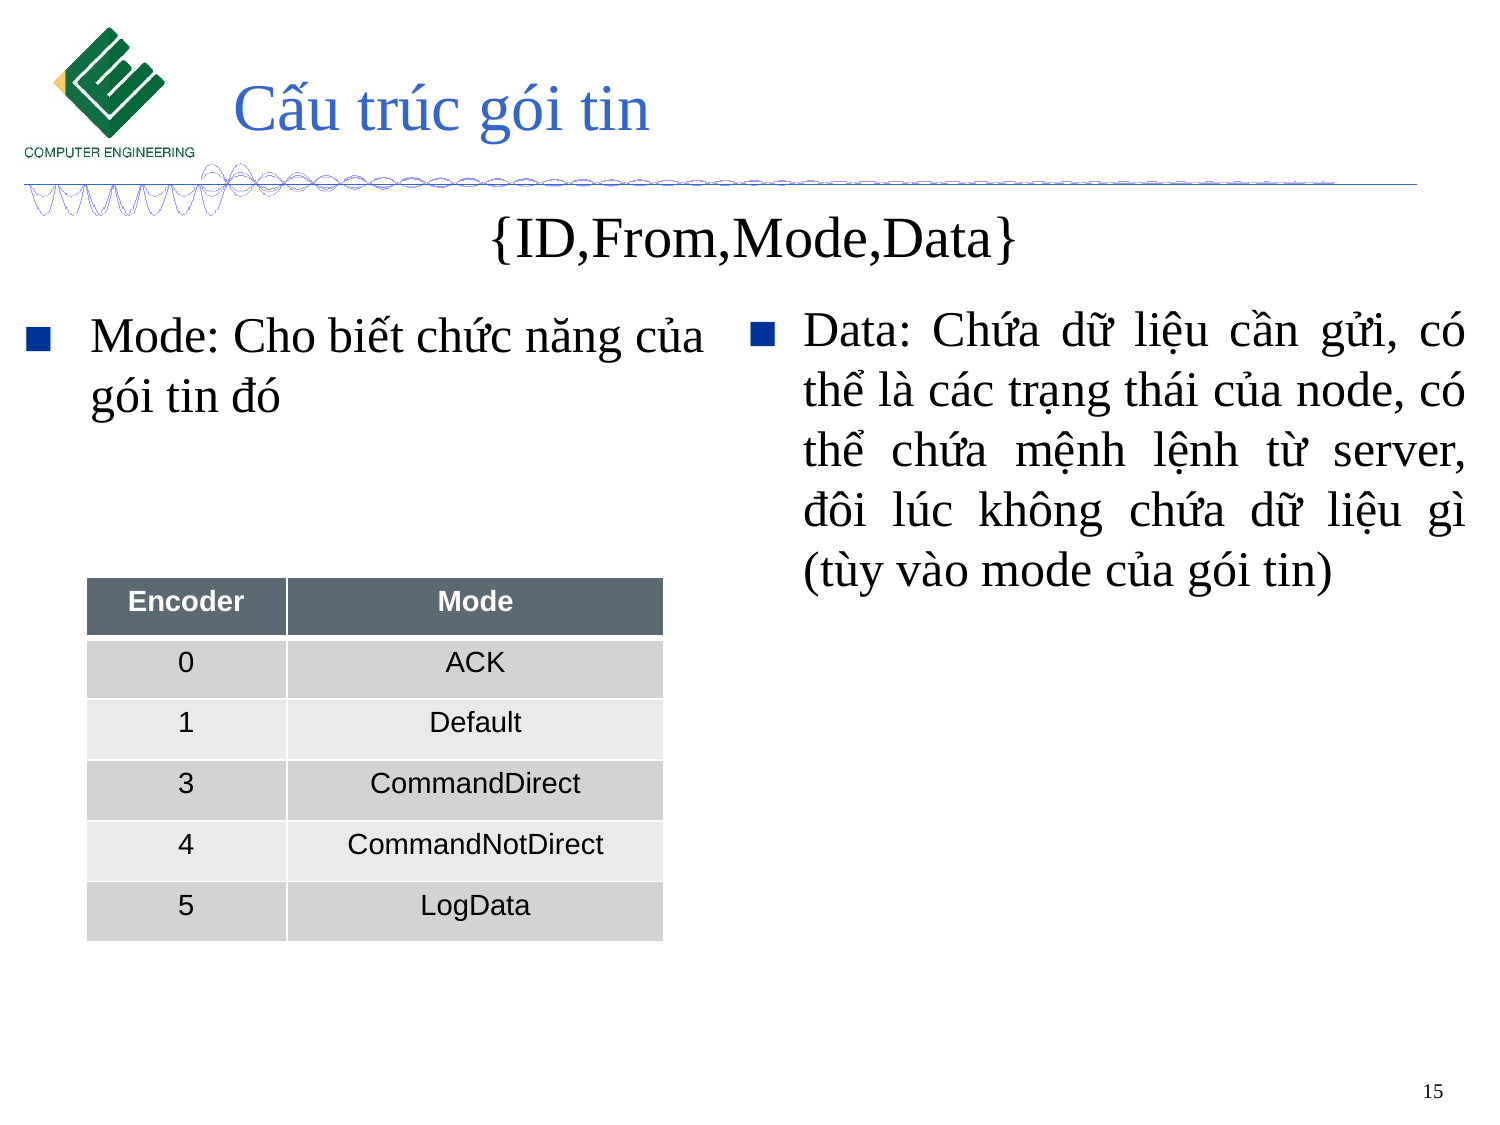

# Cấu trúc gói tin
{ID,From,Mode,Data}

Data: Chứa dữ liệu cần gửi, có thể là các trạng thái của node, có thể chứa mệnh lệnh từ server, đôi lúc không chứa dữ liệu gì (tùy vào mode của gói tin)
From: một chuỗi kí tự cho biết gói tin được gửi đi từ đâu
X1X2X3

Được sử dụng để tính toán địa chỉ và channel của node gửi
AddH = X1
AddL = X2
Channel = X3
 Kết hợp với ID để tạo routing table
Mode: Cho biết chức năng của gói tin đó

ID: một chuỗi ký tự duy nhất ứng với từng node
X1:X2:X3:X4:X5:X6

Được sử dụng để tính toán địa chỉ và channel của chính node
AddH = X1+X2+X3
AddL = X4+X5+X6
Channel = X1+X2+X3+ X4+X5+X6

| Encoder | Mode |
| --- | --- |
| 0 | ACK |
| 1 | Default |
| 3 | CommandDirect |
| 4 | CommandNotDirect |
| 5 | LogData |
15